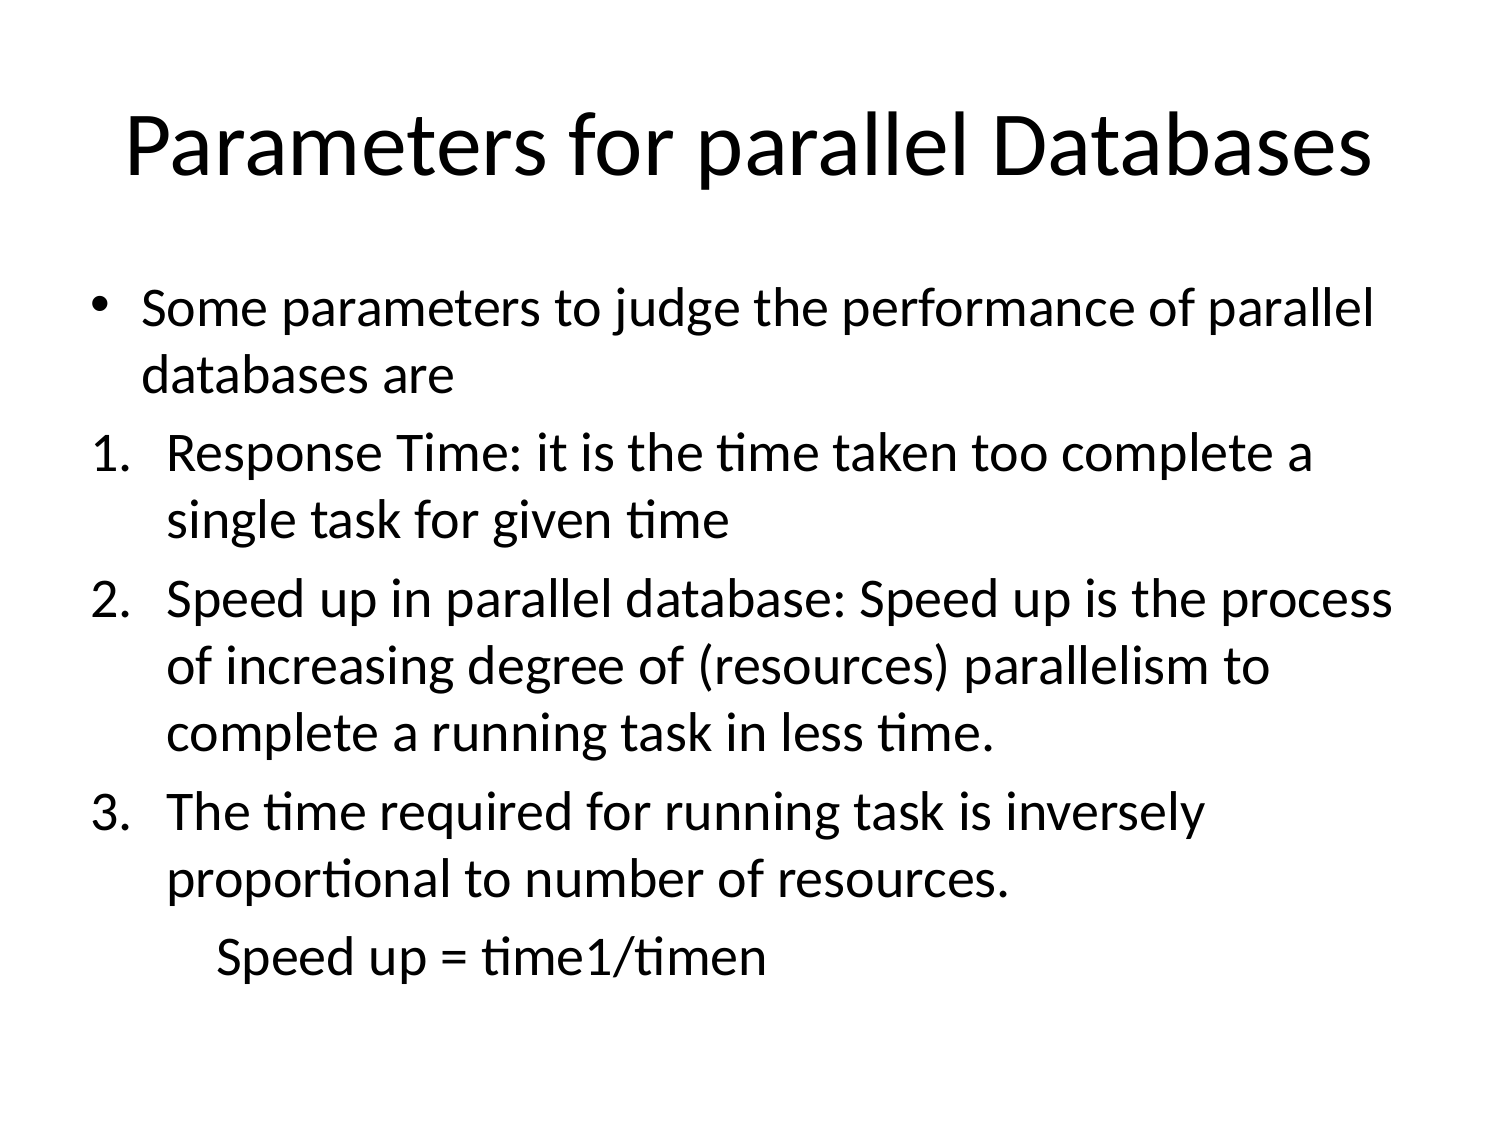

# Parameters for parallel Databases
Some parameters to judge the performance of parallel databases are
Response Time: it is the time taken too complete a single task for given time
Speed up in parallel database: Speed up is the process of increasing degree of (resources) parallelism to complete a running task in less time.
The time required for running task is inversely proportional to number of resources.
			Speed up = time1/timen